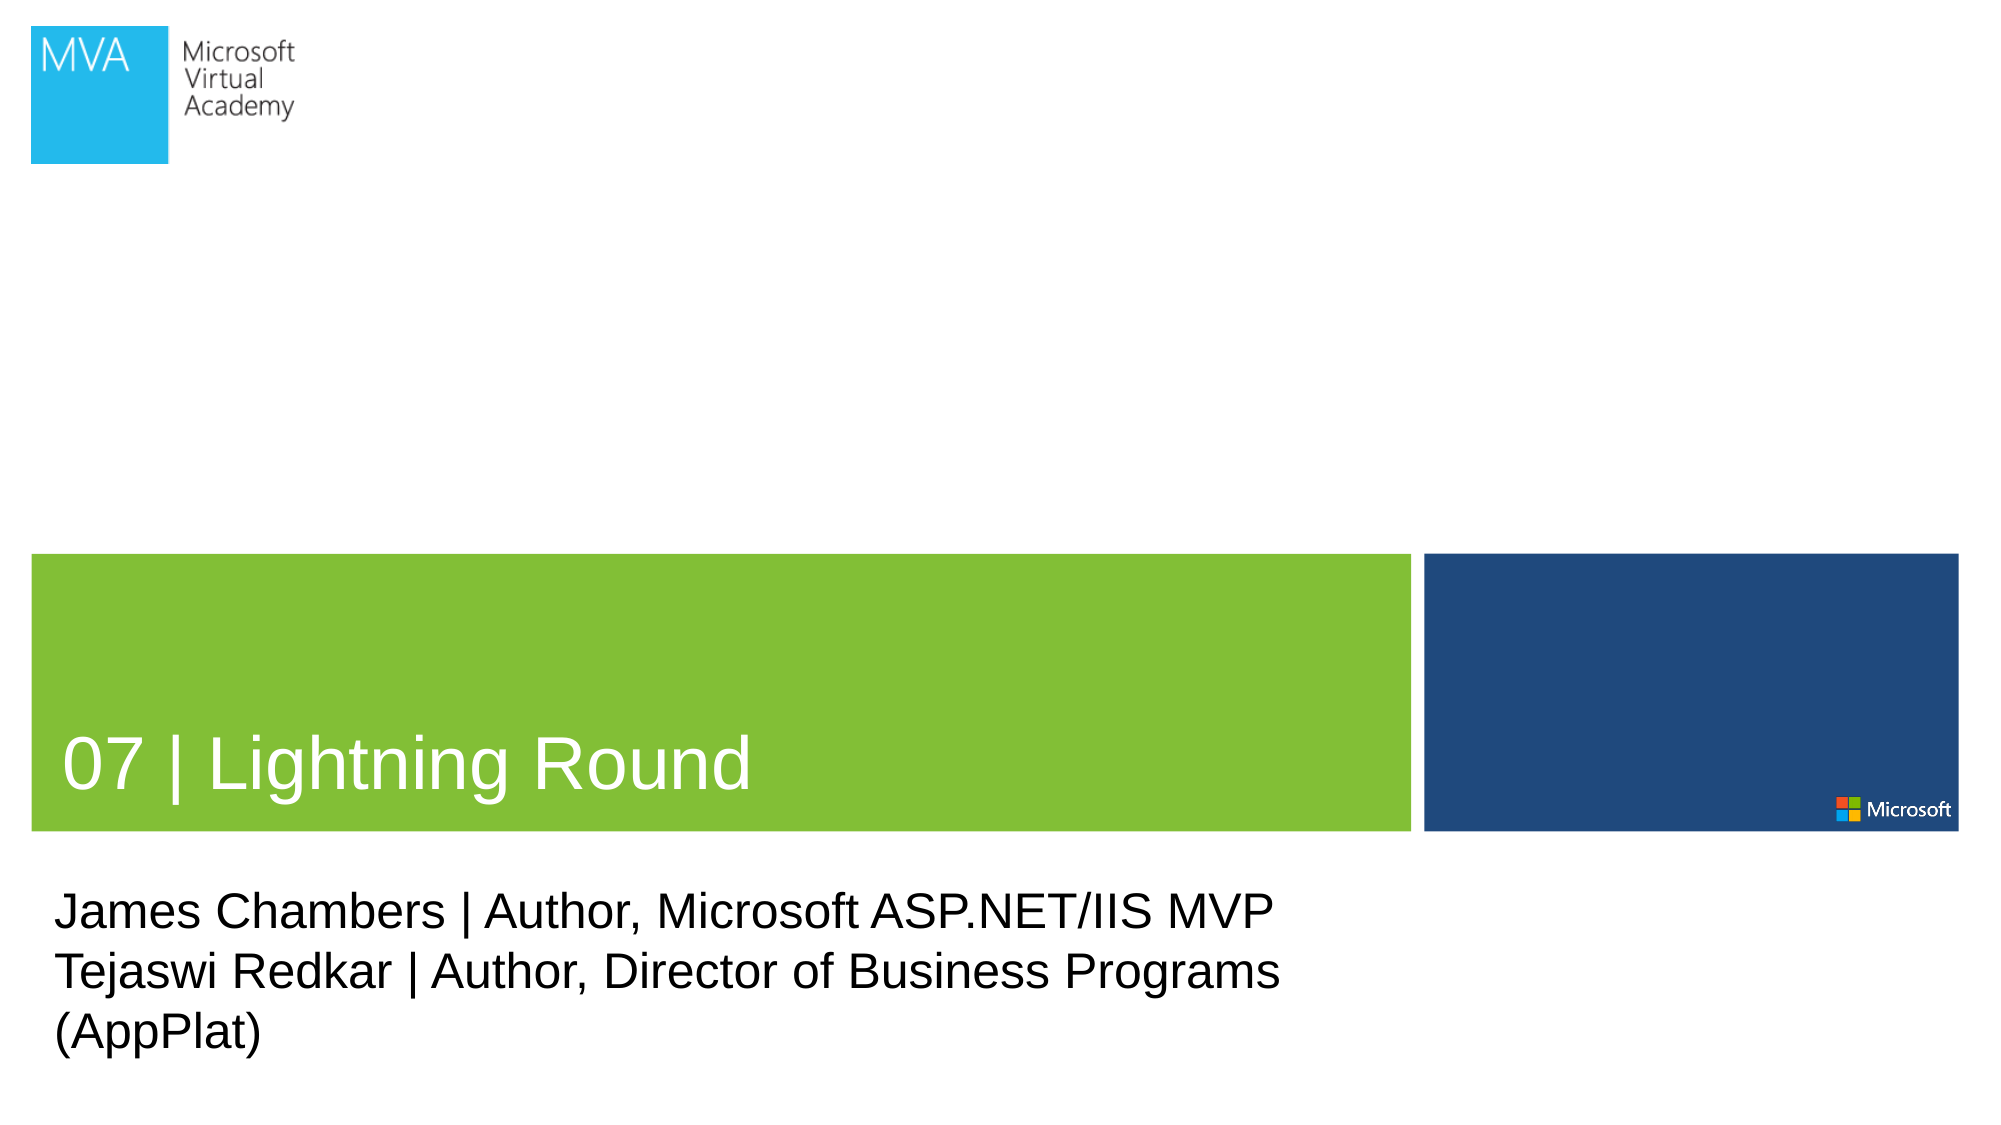

07 | Lightning Round
James Chambers | Author, Microsoft ASP.NET/IIS MVP
Tejaswi Redkar | Author, Director of Business Programs (AppPlat)